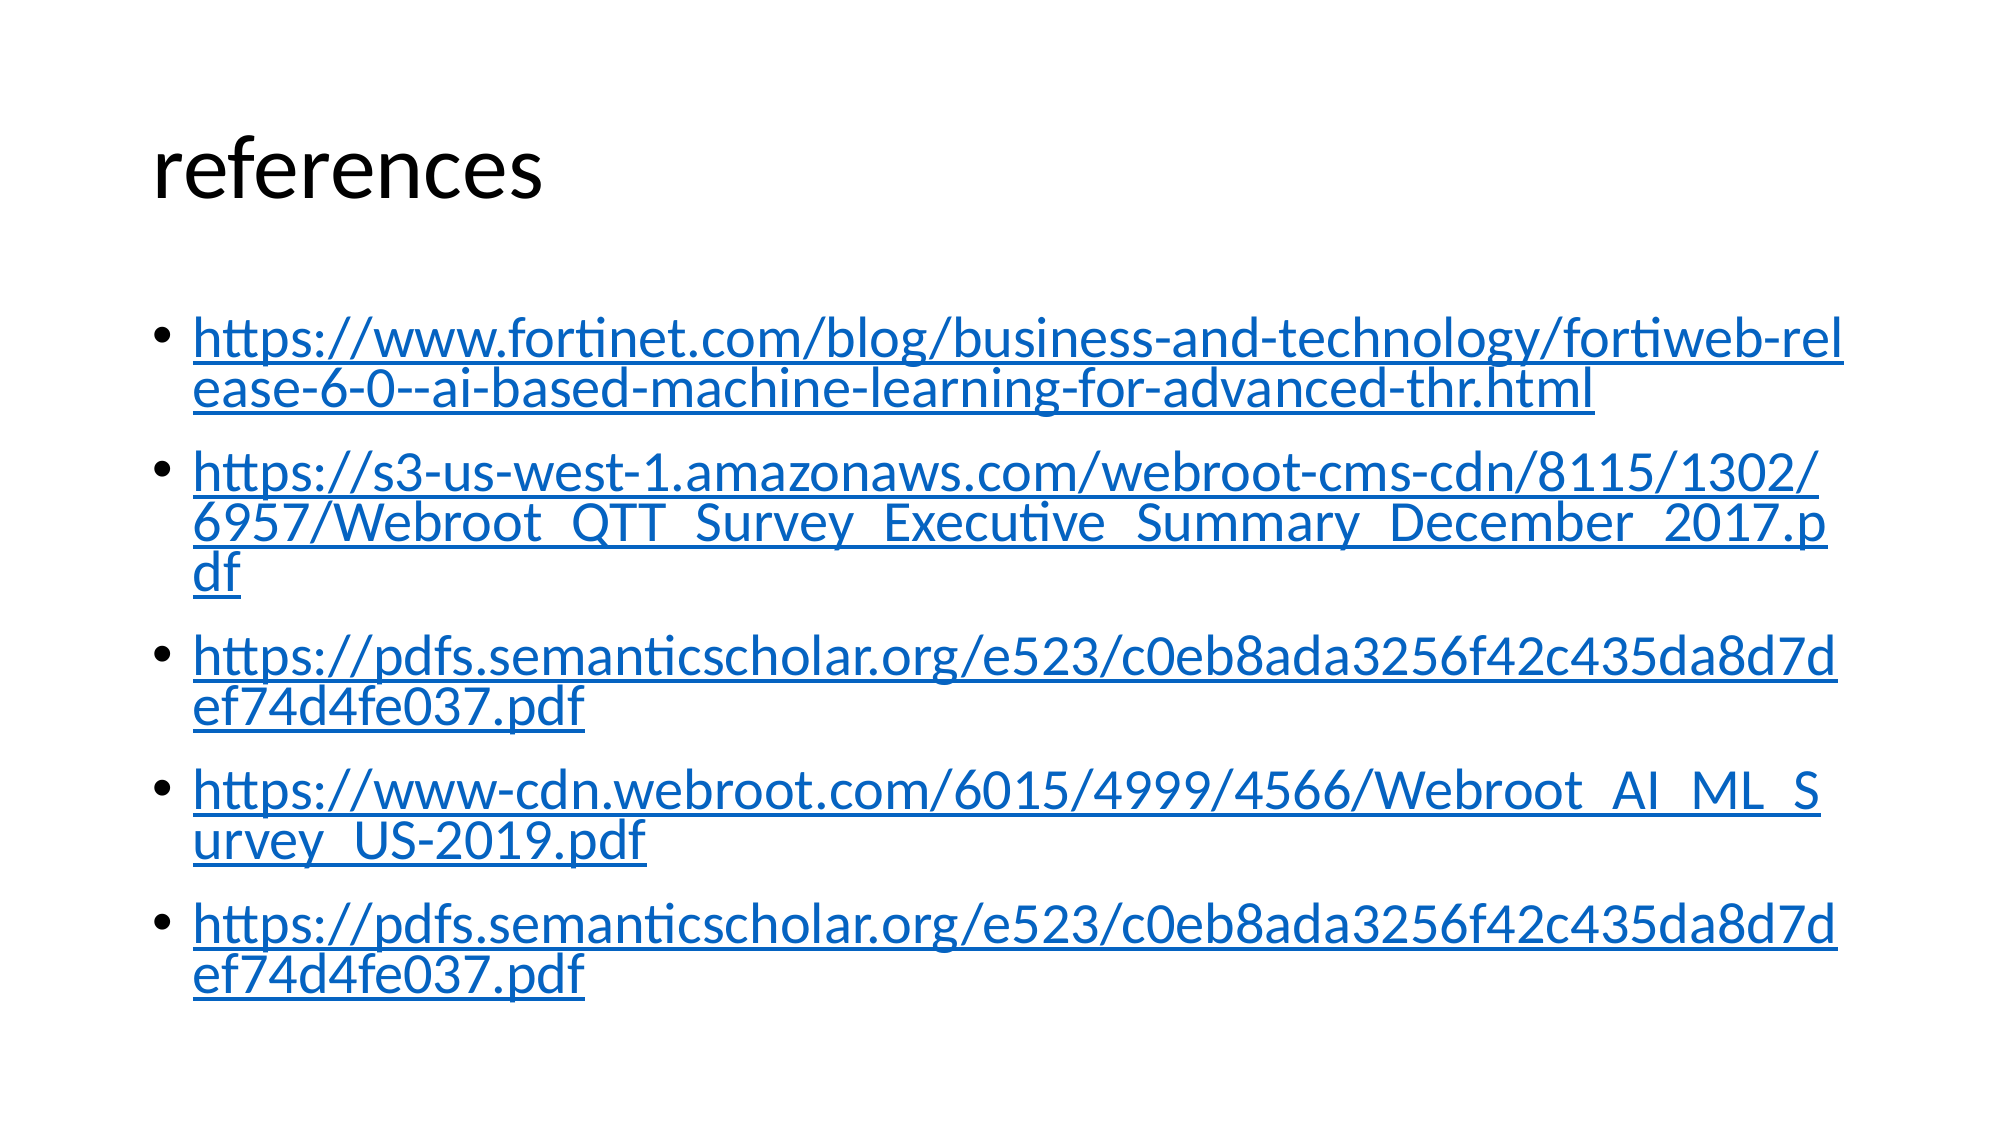

# references
https://www.fortinet.com/blog/business-and-technology/fortiweb-release-6-0--ai-based-machine-learning-for-advanced-thr.html
https://s3-us-west-1.amazonaws.com/webroot-cms-cdn/8115/1302/6957/Webroot_QTT_Survey_Executive_Summary_December_2017.pdf
https://pdfs.semanticscholar.org/e523/c0eb8ada3256f42c435da8d7def74d4fe037.pdf
https://www-cdn.webroot.com/6015/4999/4566/Webroot_AI_ML_Survey_US-2019.pdf
https://pdfs.semanticscholar.org/e523/c0eb8ada3256f42c435da8d7def74d4fe037.pdf